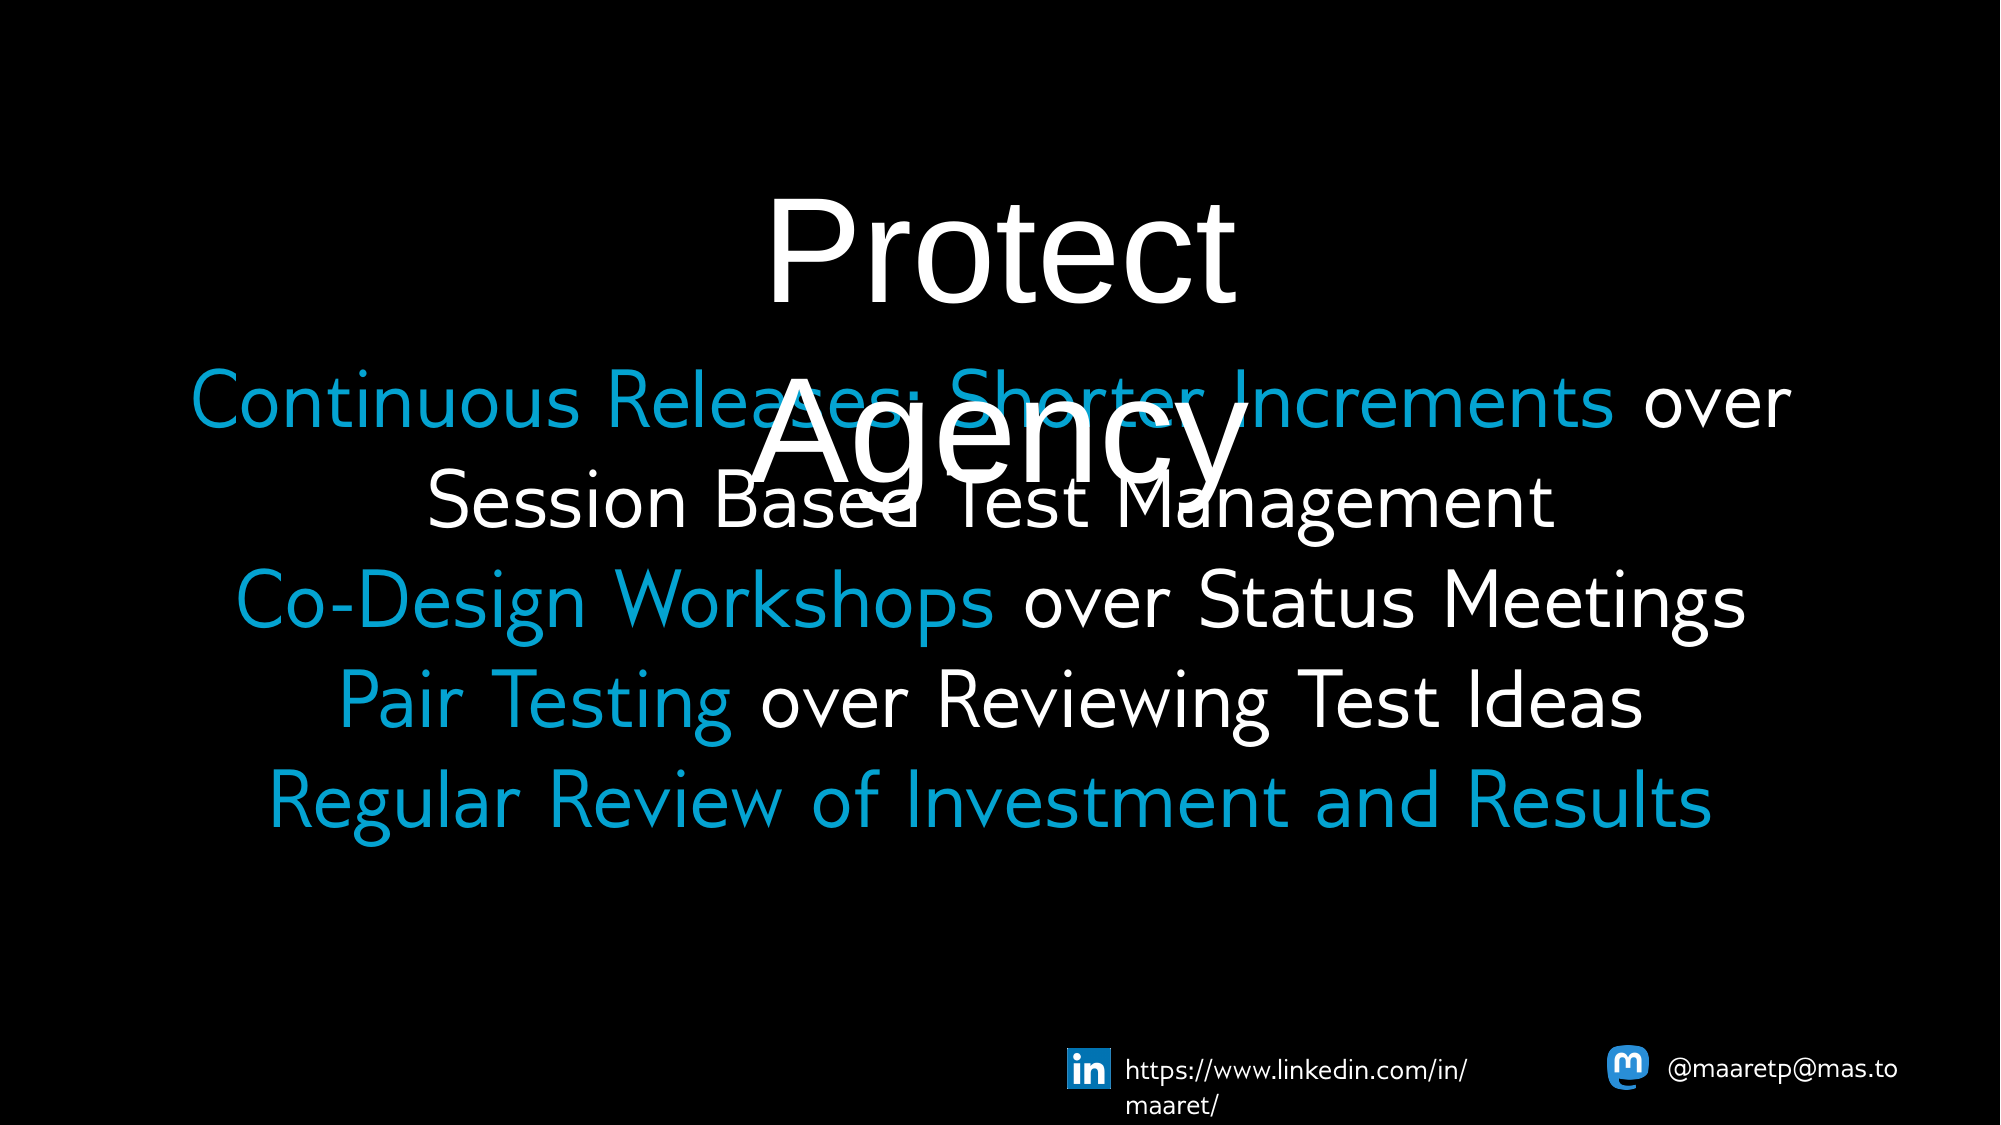

Protect Agency

Continuous Releases: Shorter Increments over Session Based Test Management
Co-Design Workshops over Status Meetings
Pair Testing over Reviewing Test Ideas
Regular Review of Investment and Results